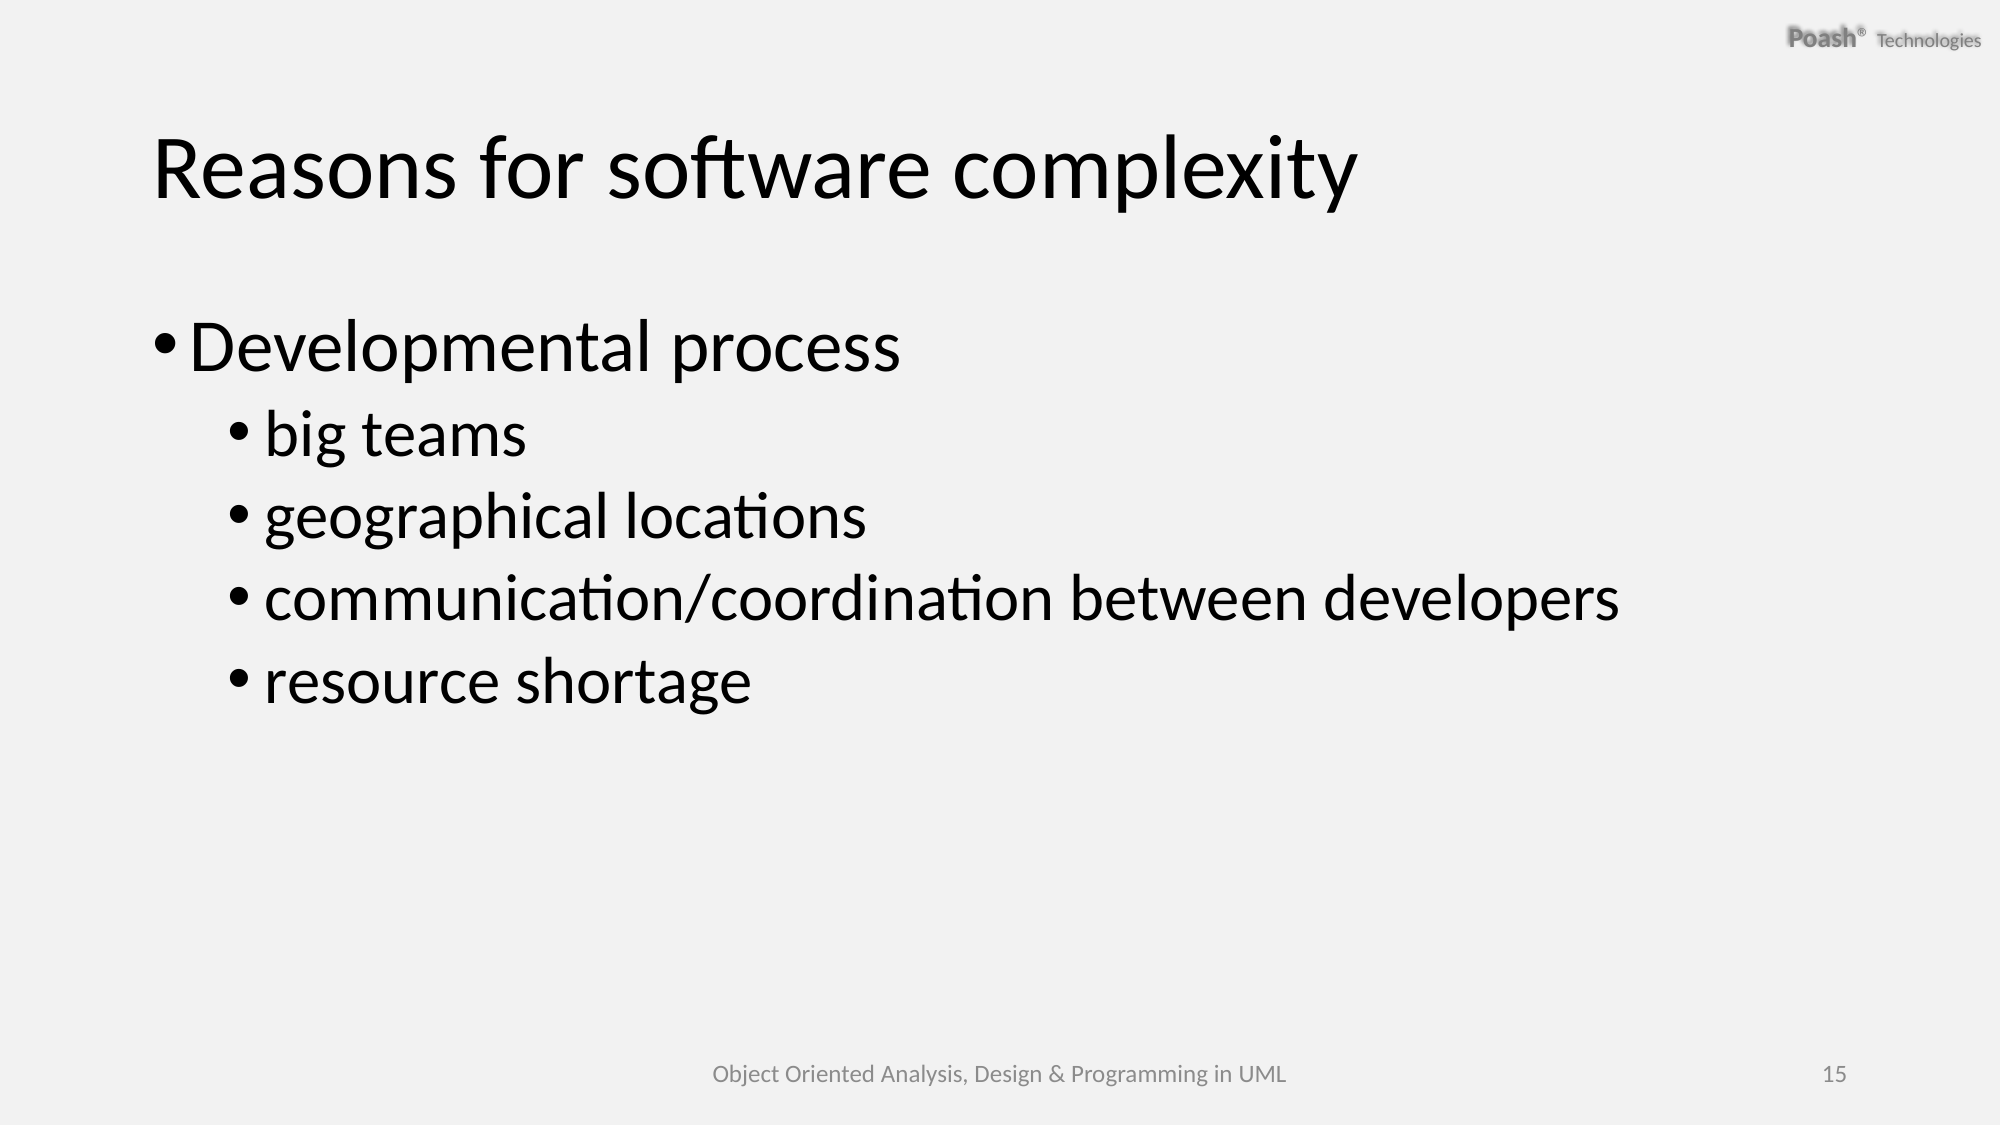

# Reasons for software complexity
Developmental process
big teams
geographical locations
communication/coordination between developers
resource shortage

Object Oriented Analysis, Design & Programming in UML
15